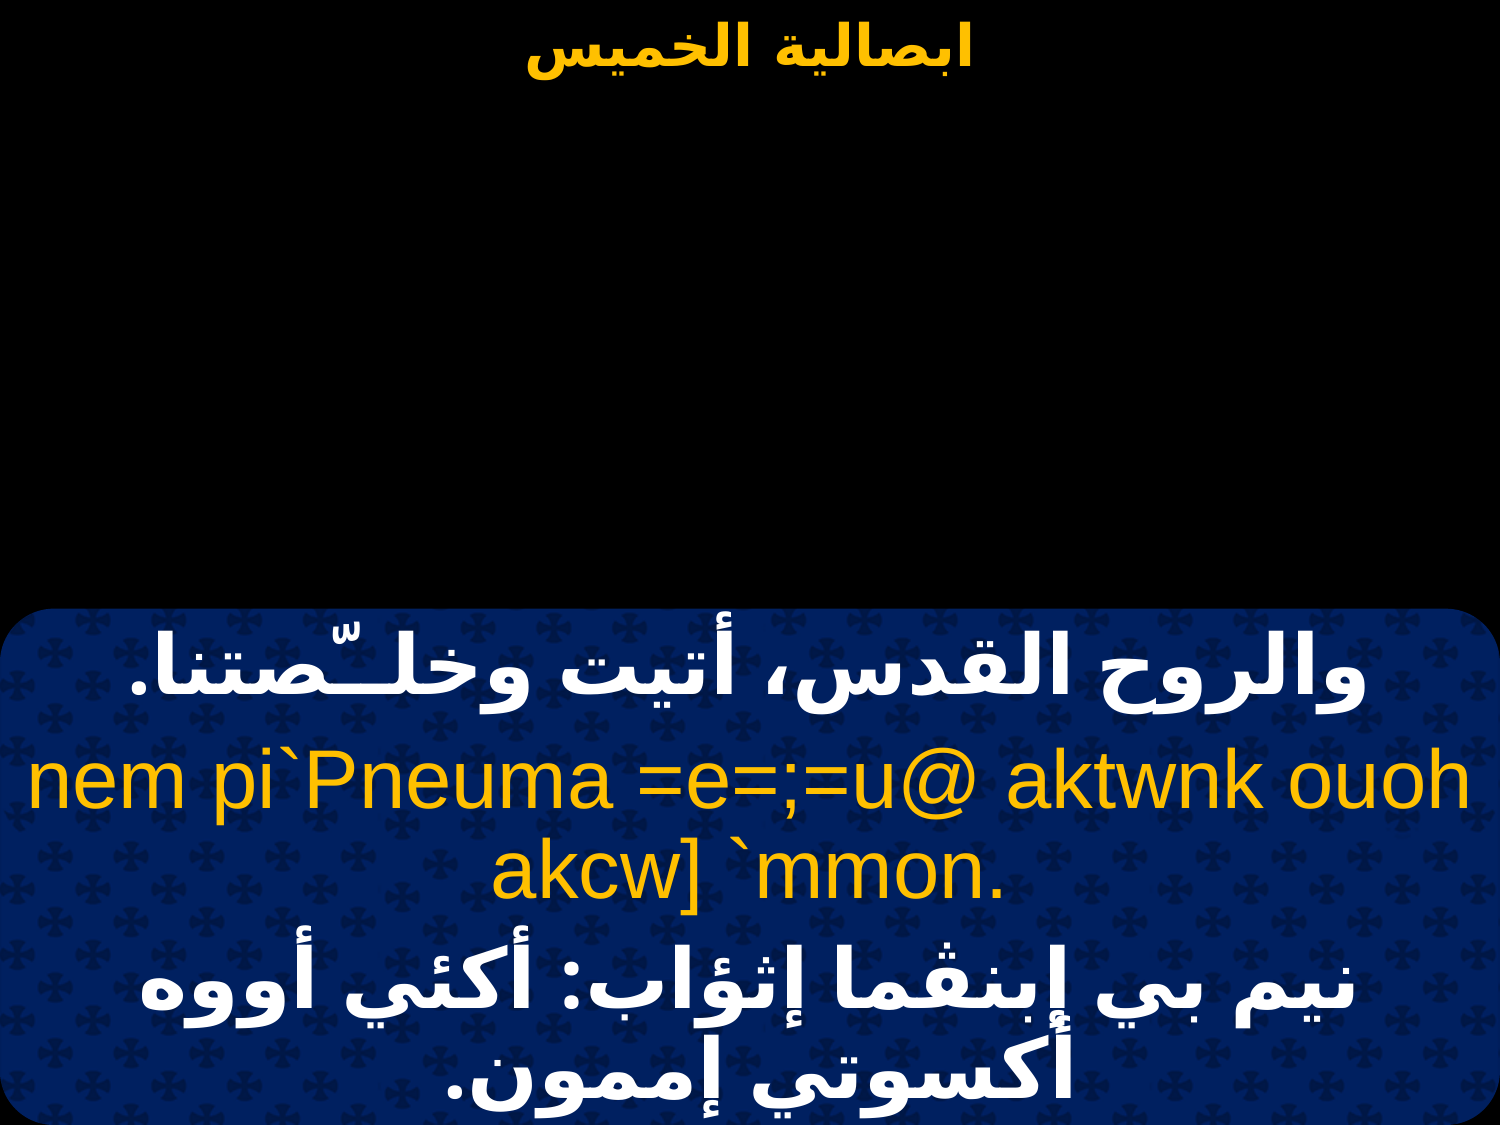

#
والروح القدس، أتيت وخلــّصتنا.
nem pi`Pneuma =e=;=u@ aktwnk ouoh akcw] `mmon.
نيم بي إبنڤما إثؤاب: أكئي أووه أكسوتي إممون.